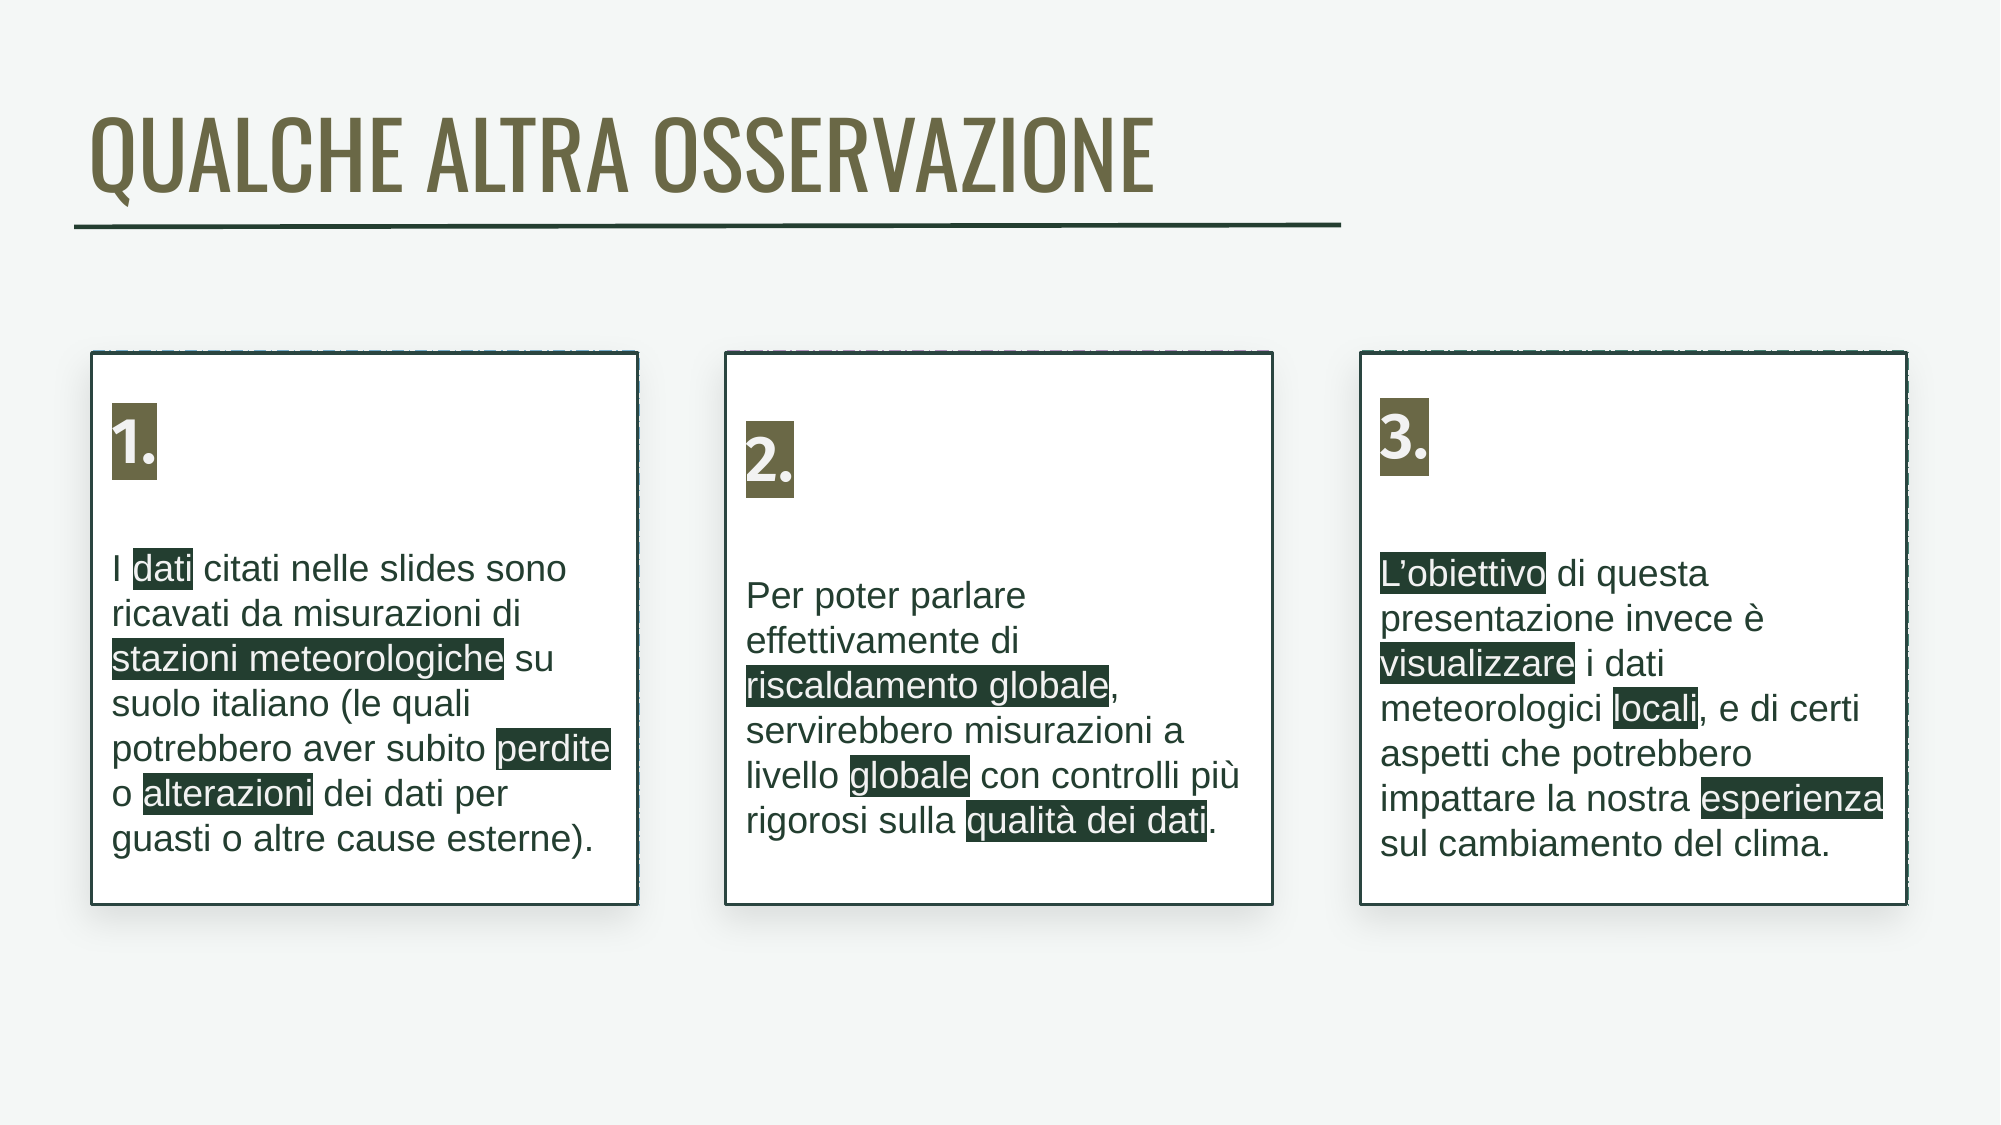

# QUALCHE ALTRA OSSERVAZIONE
1.

I dati citati nelle slides sono ricavati da misurazioni di stazioni meteorologiche su suolo italiano (le quali potrebbero aver subito perdite o alterazioni dei dati per guasti o altre cause esterne).
2.

Per poter parlare effettivamente di riscaldamento globale, servirebbero misurazioni a livello globale con controlli più rigorosi sulla qualità dei dati.
3.

L’obiettivo di questa presentazione invece è visualizzare i dati meteorologici locali, e di certi aspetti che potrebbero impattare la nostra esperienza sul cambiamento del clima.